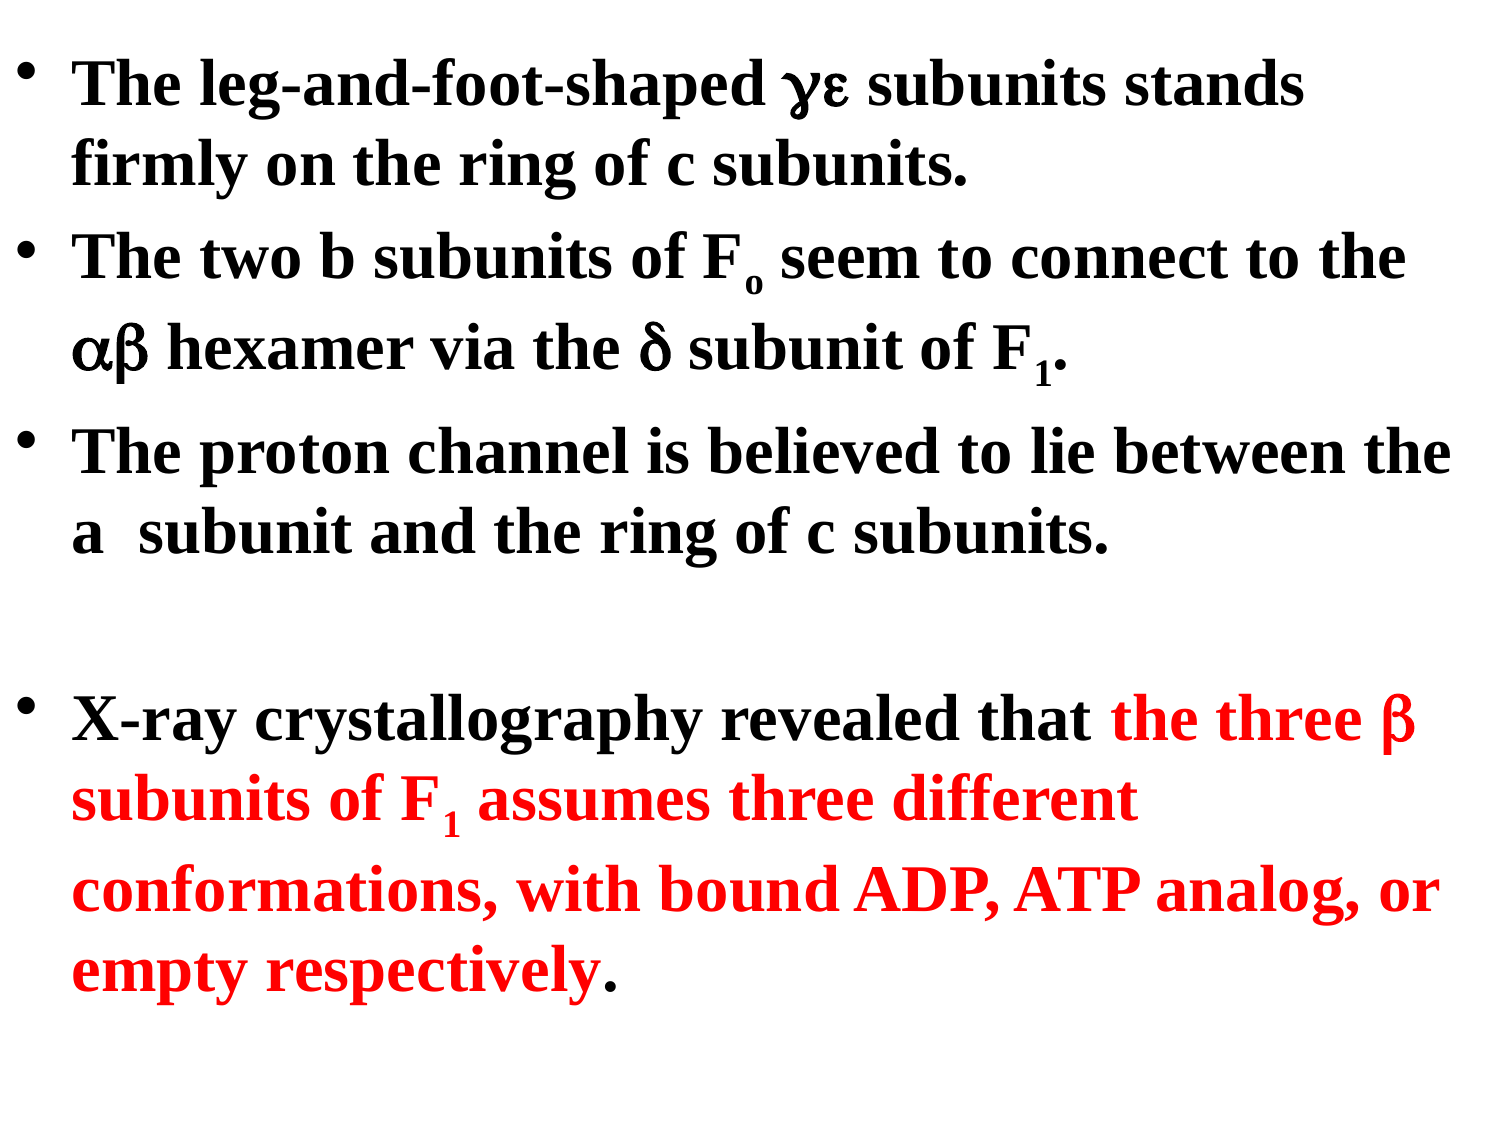

The leg-and-foot-shaped γε subunits stands firmly on the ring of c subunits.
The two b subunits of Fo seem to connect to the αβ hexamer via the δ subunit of F1.
The proton channel is believed to lie between the a subunit and the ring of c subunits.

X-ray crystallography revealed that the three β subunits of F1 assumes three different conformations, with bound ADP, ATP analog, or empty respectively.